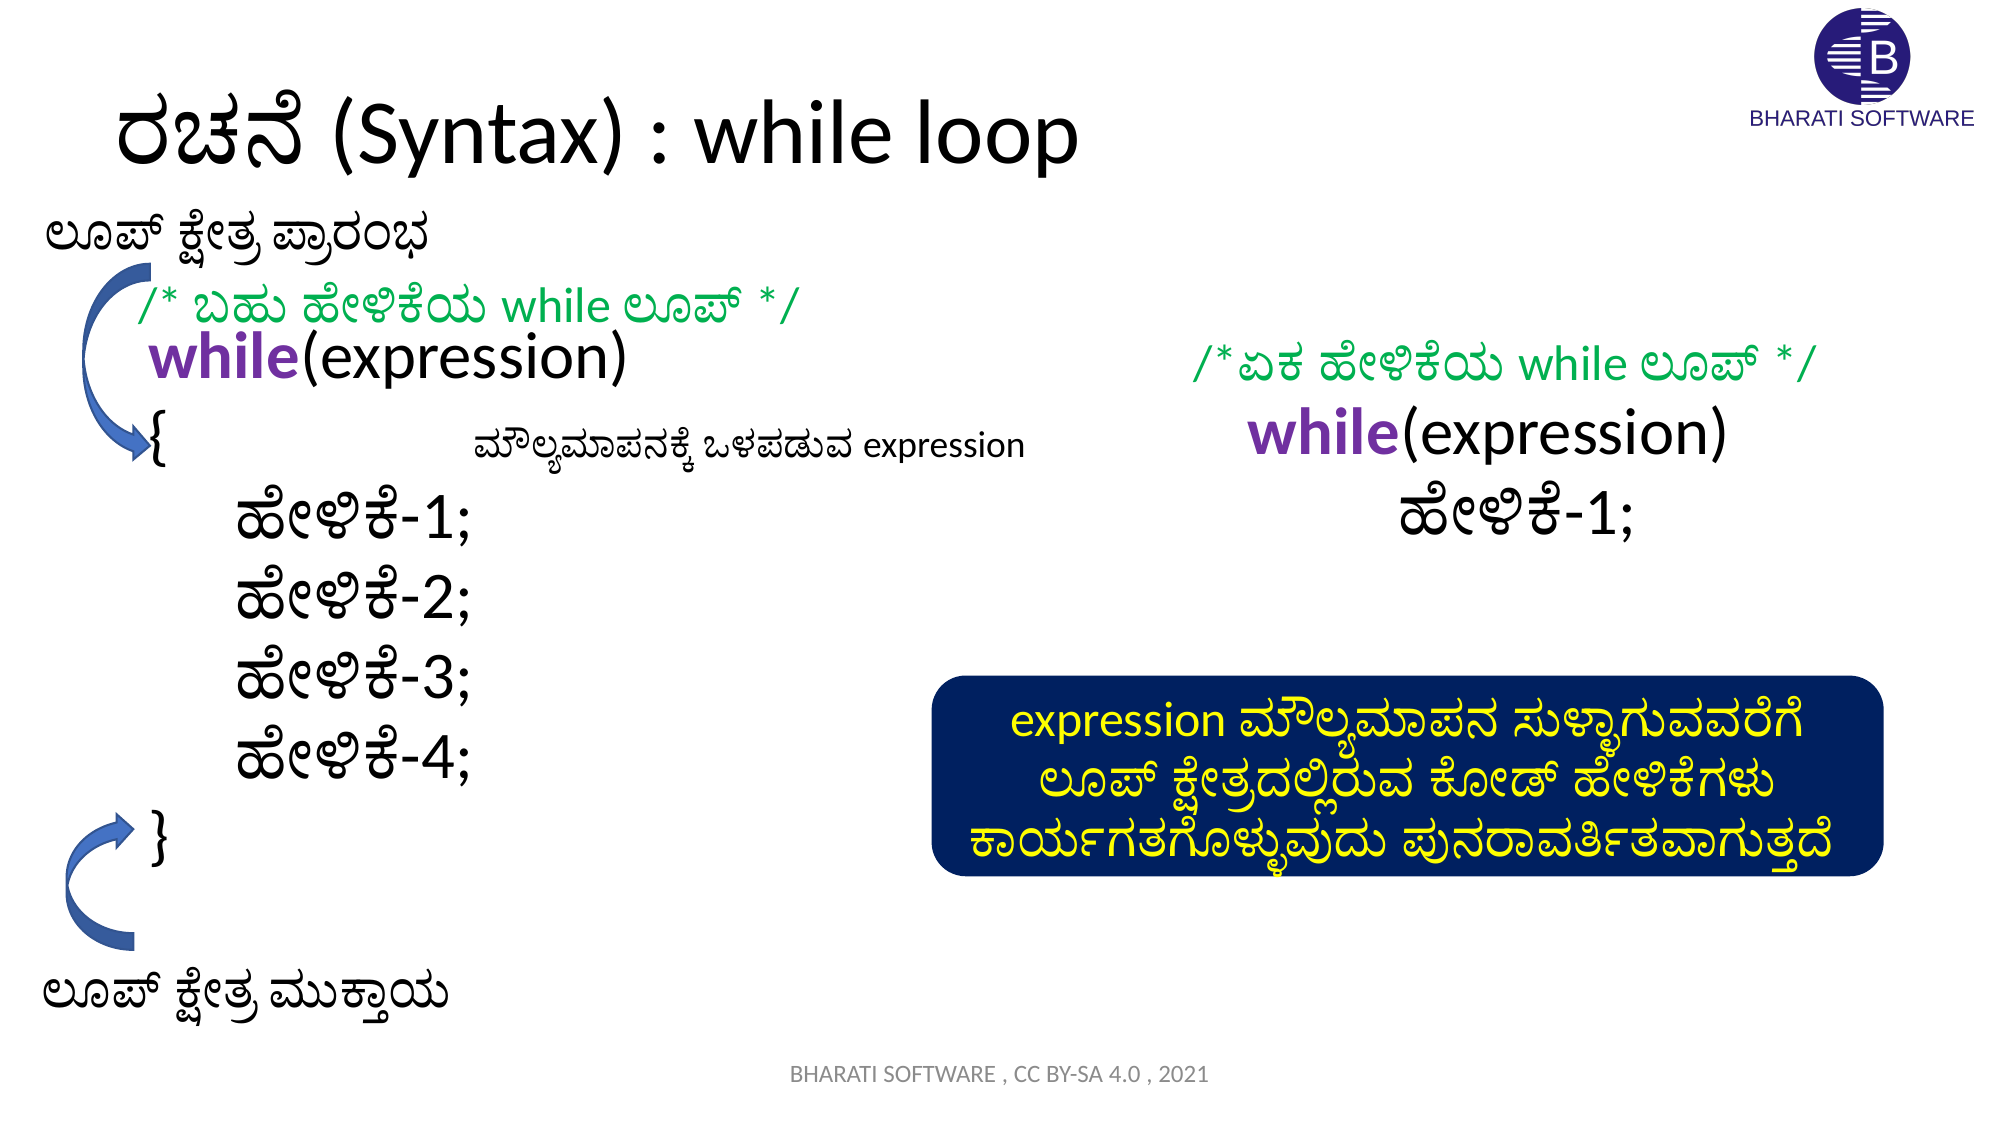

# ರಚನೆ (Syntax) : while loop
ಲೂಪ್ ಕ್ಷೇತ್ರ ಪ್ರಾರಂಭ

/* ಬಹು ಹೇಳಿಕೆಯ while ಲೂಪ್ */
while(expression)
{
     ಹೇಳಿಕೆ-1;
     ಹೇಳಿಕೆ-2;
     ಹೇಳಿಕೆ-3;
     ಹೇಳಿಕೆ-4;
}
/*ಏಕ ಹೇಳಿಕೆಯ while ಲೂಪ್ */
while(expression)
 	ಹೇಳಿಕೆ-1;
ಮೌಲ್ಯಮಾಪನಕ್ಕೆ ಒಳಪಡುವ expression
expression ಮೌಲ್ಯಮಾಪನ ಸುಳ್ಳಾಗುವವರೆಗೆ ಲೂಪ್ ಕ್ಷೇತ್ರದಲ್ಲಿರುವ ಕೋಡ್ ಹೇಳಿಕೆಗಳು ಕಾರ್ಯಗತಗೊಳ್ಳುವುದು ಪುನರಾವರ್ತಿತವಾಗುತ್ತದೆ

ಲೂಪ್ ಕ್ಷೇತ್ರ ಮುಕ್ತಾಯ
BHARATI SOFTWARE , CC BY-SA 4.0 , 2021